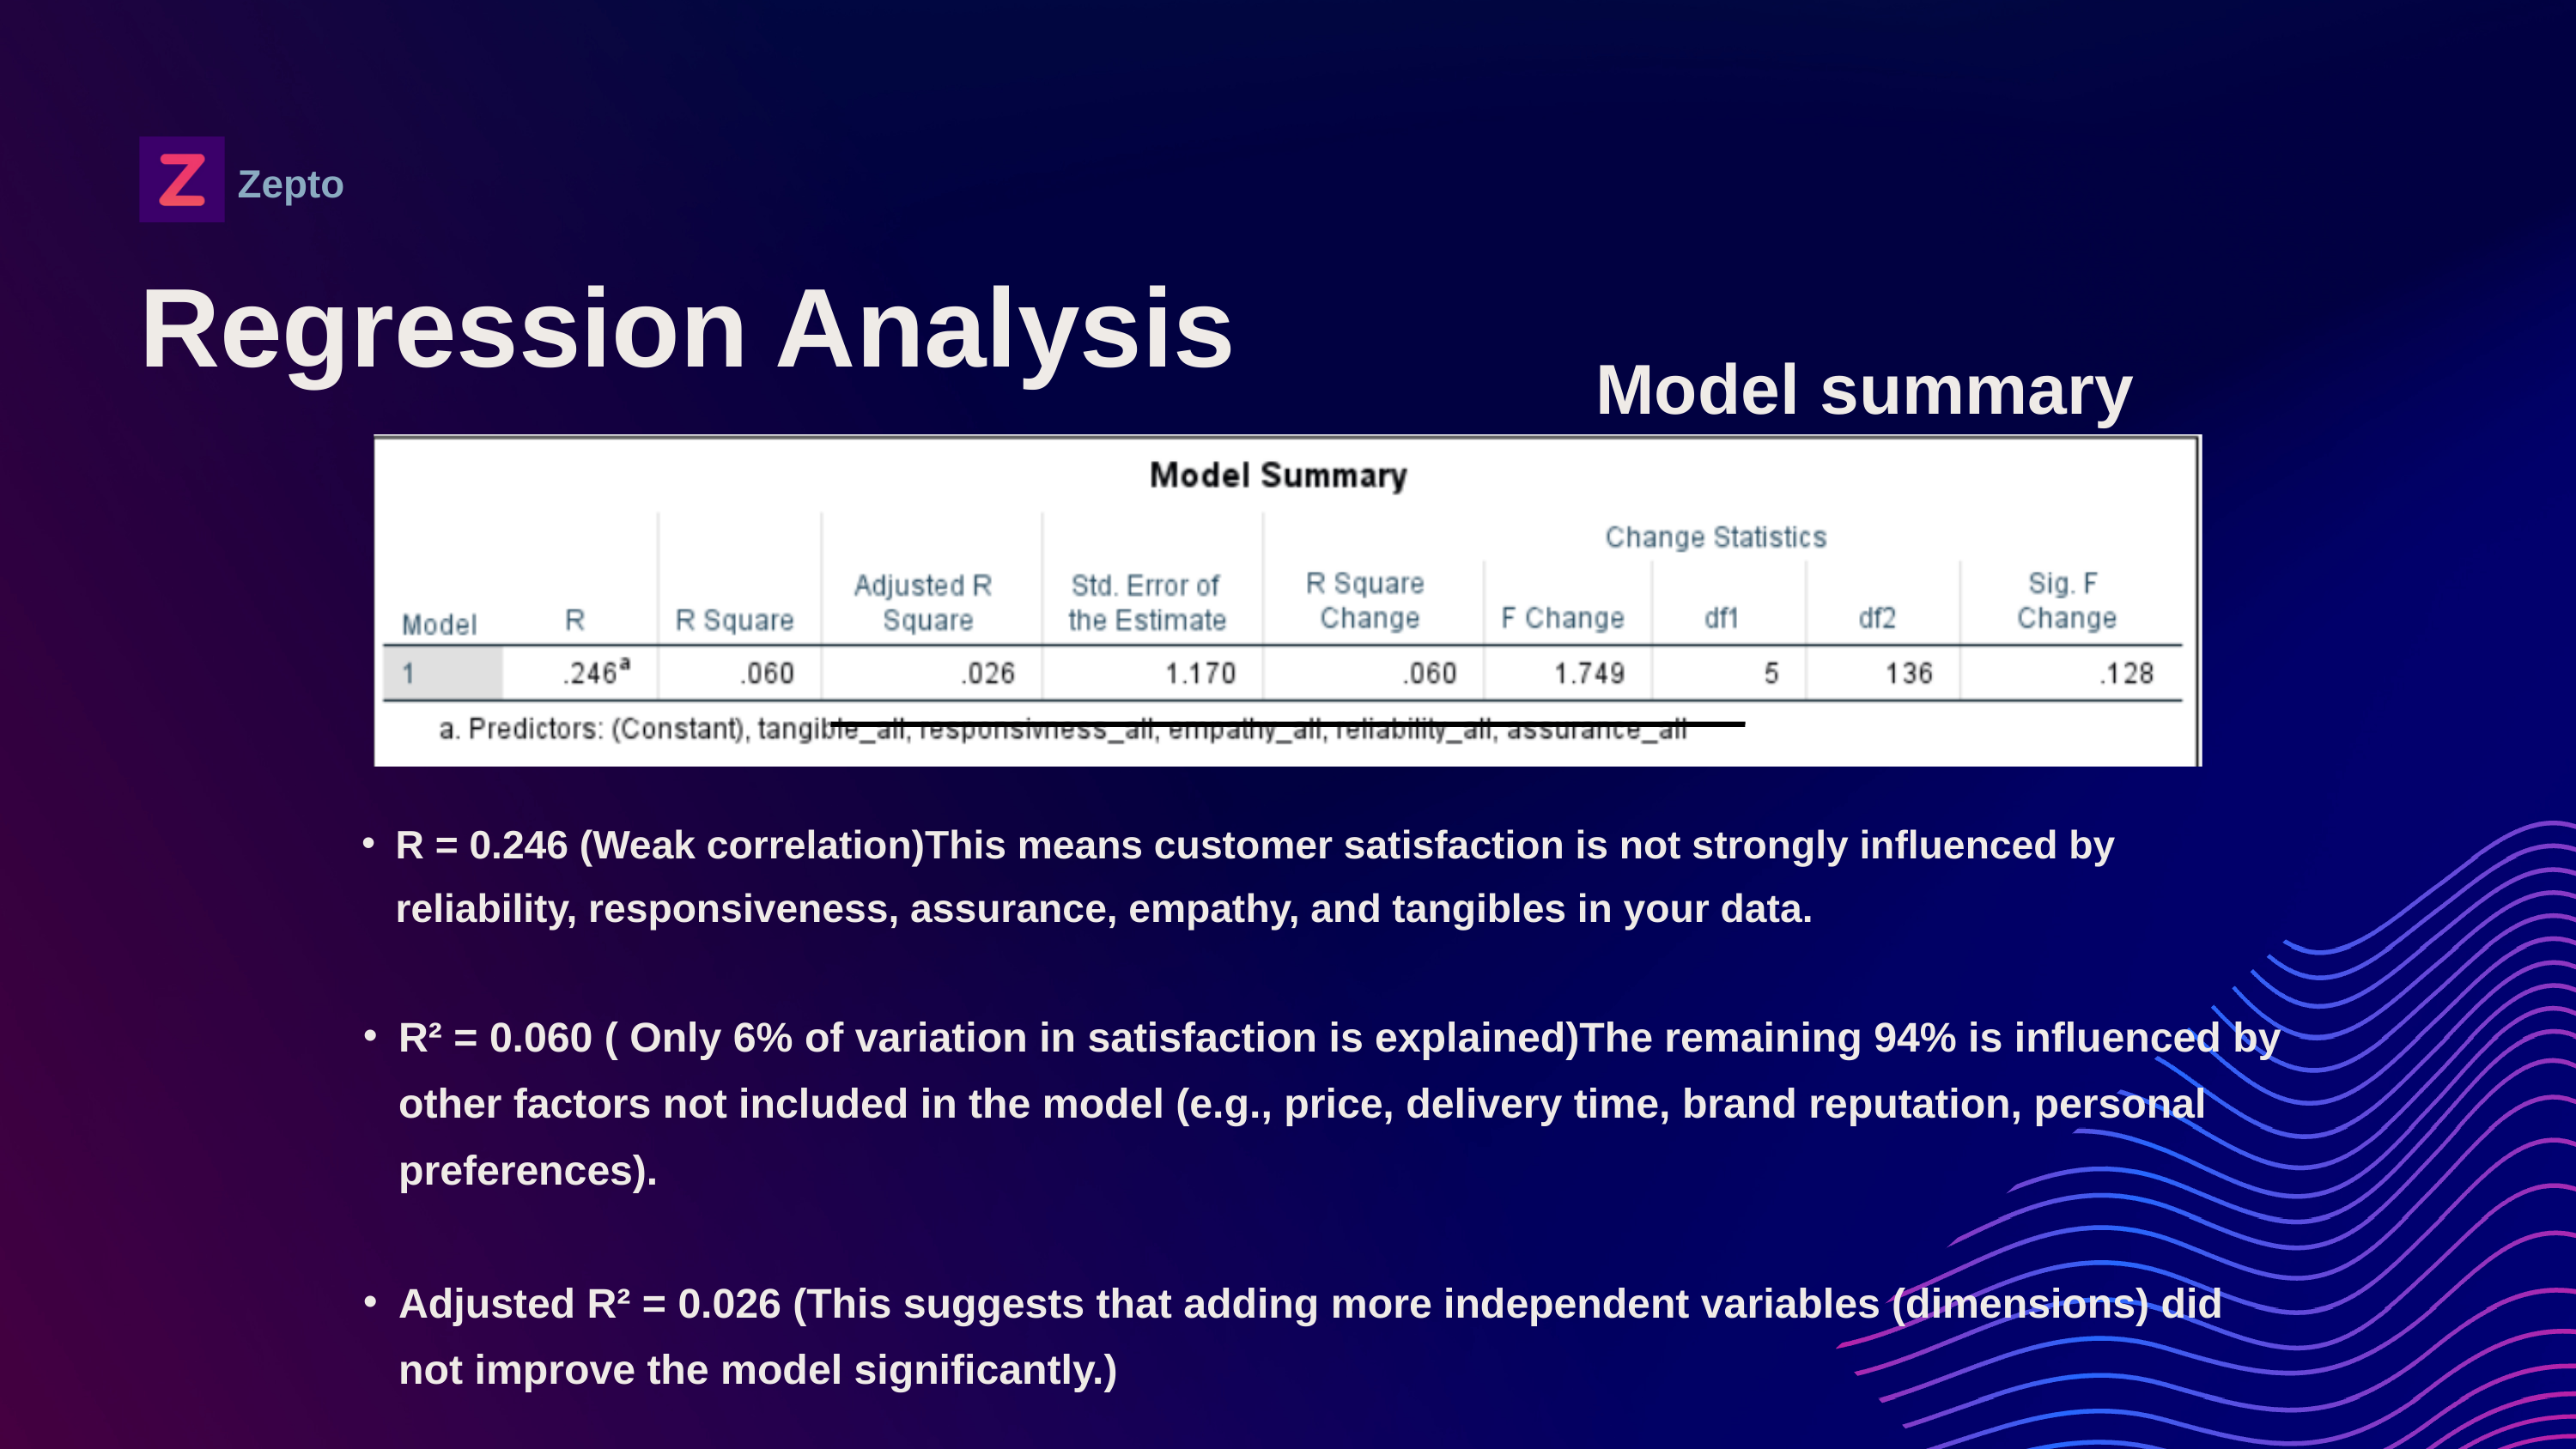

Zepto
Regression Analysis
Model summary

R = 0.246 (Weak correlation)This means customer satisfaction is not strongly influenced by reliability, responsiveness, assurance, empathy, and tangibles in your data.

R² = 0.060 ( Only 6% of variation in satisfaction is explained)The remaining 94% is influenced by other factors not included in the model (e.g., price, delivery time, brand reputation, personal preferences).

Adjusted R² = 0.026 (This suggests that adding more independent variables (dimensions) did not improve the model significantly.)